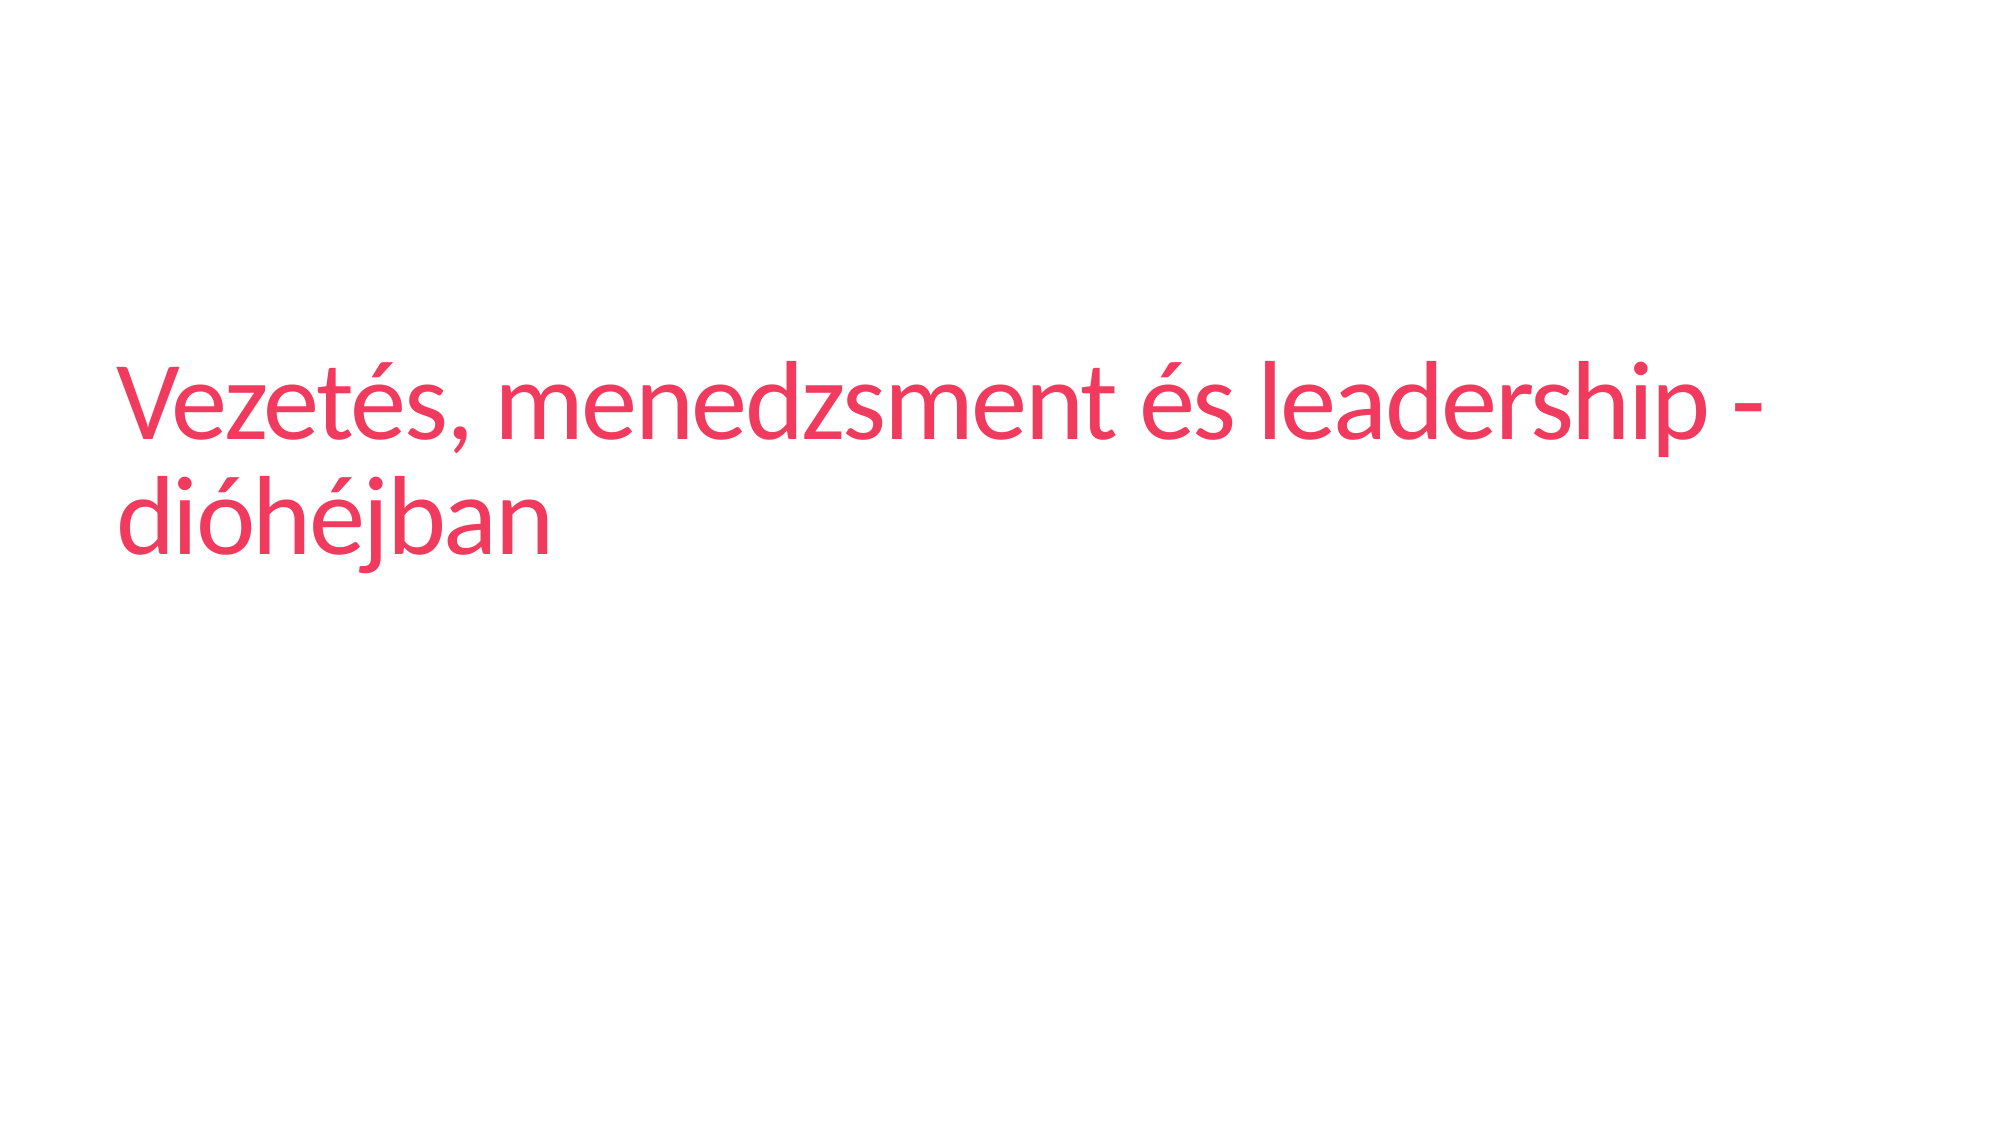

# Vezetés, menedzsment és leadership - dióhéjban